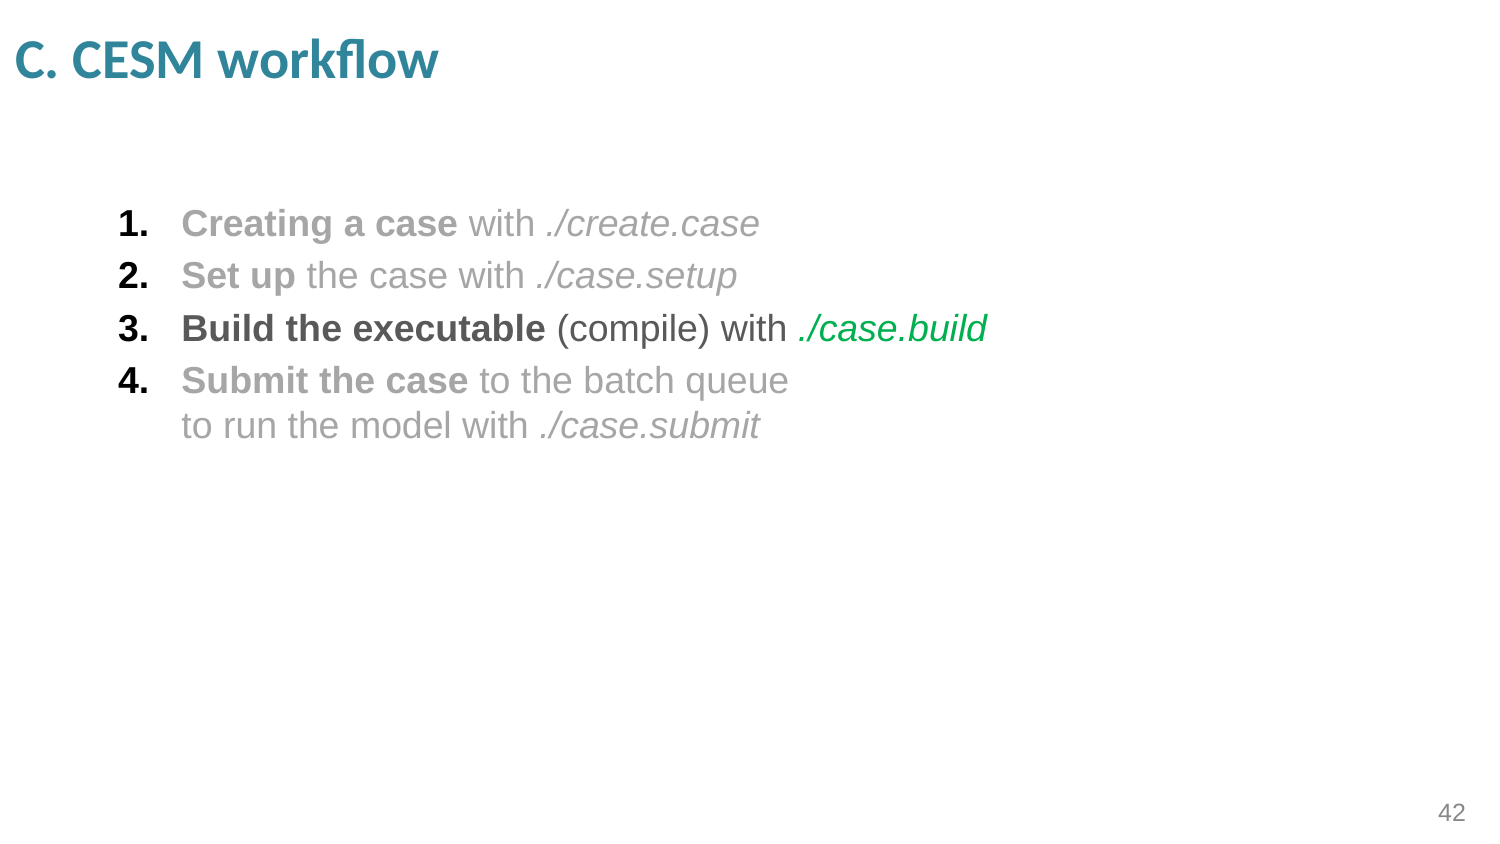

# C. CESM workflow
Creating a case with ./create.case
Set up the case with ./case.setup
Build the executable (compile) with ./case.build
Submit the case to the batch queue
to run the model with ./case.submit
42